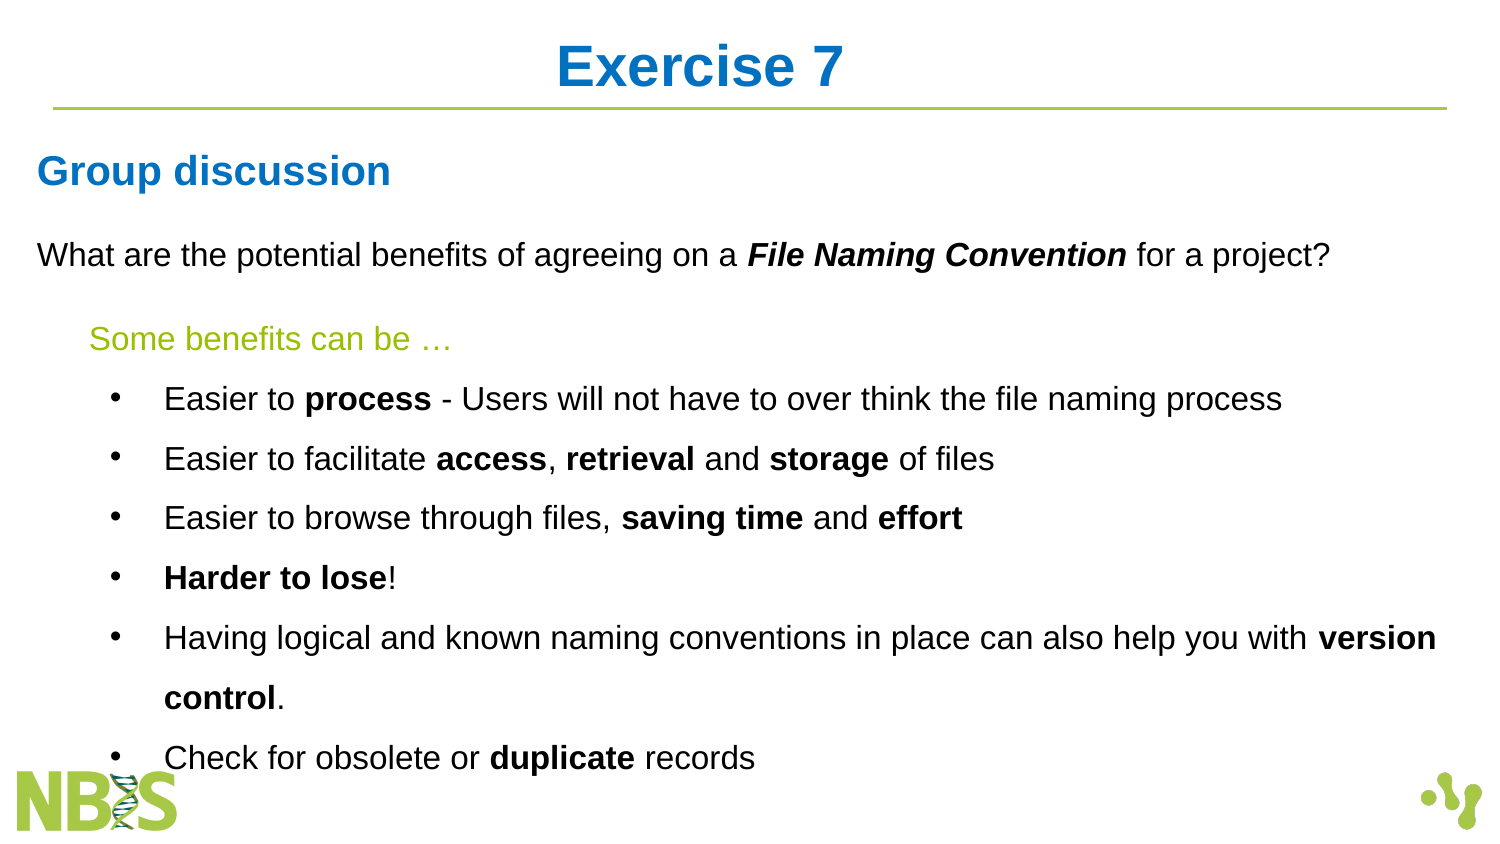

Exercise 7
Group discussion

What are the potential benefits of agreeing on a File Naming Convention for a project?
Some benefits can be …
Easier to process - Users will not have to over think the file naming process
Easier to facilitate access, retrieval and storage of files
Easier to browse through files, saving time and effort
Harder to lose!
Having logical and known naming conventions in place can also help you with version control.
Check for obsolete or duplicate records